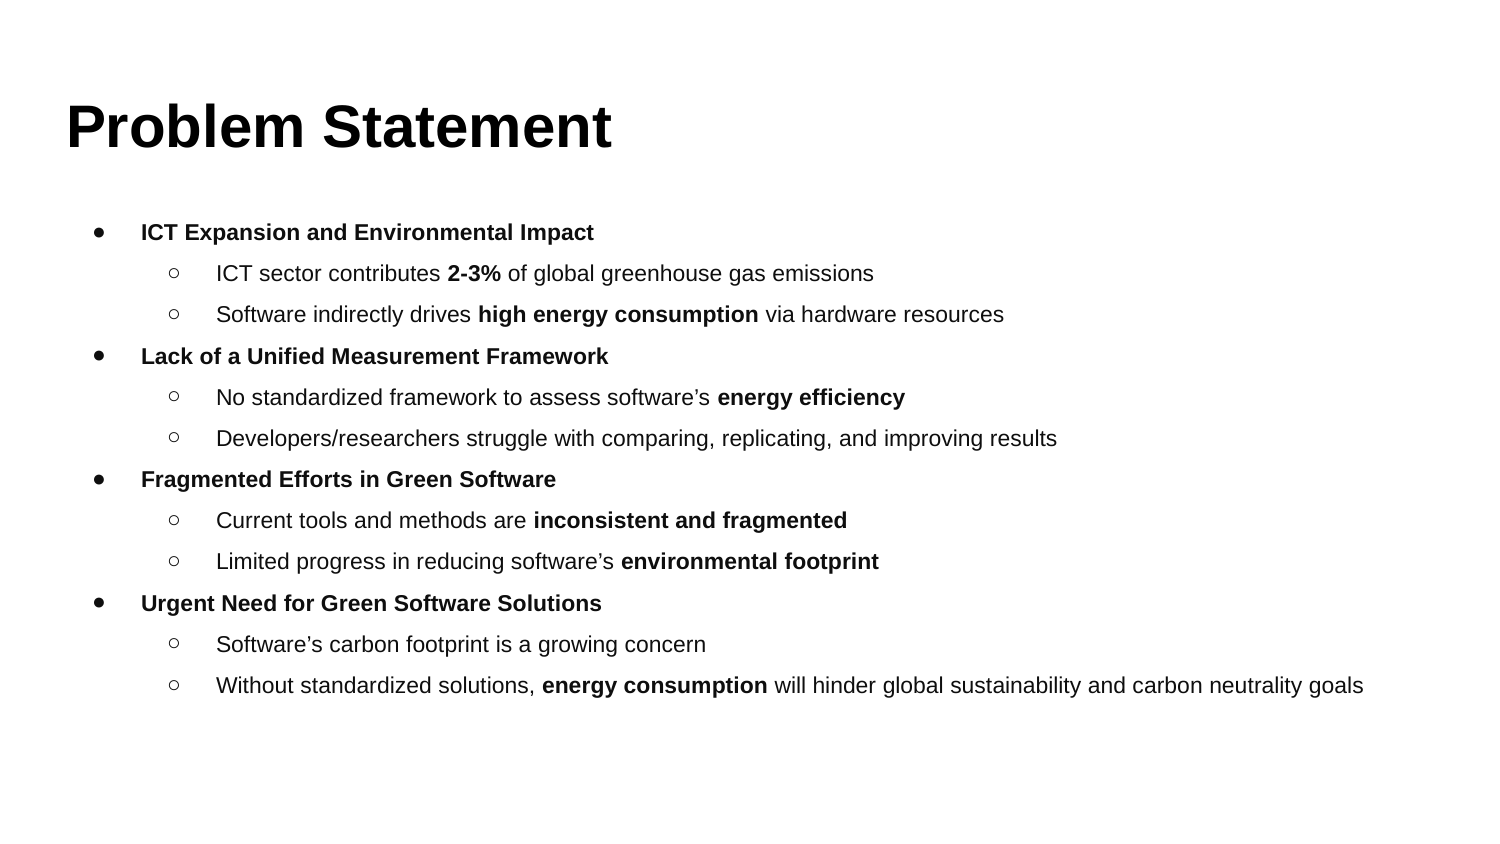

# Problem Statement
ICT Expansion and Environmental Impact
ICT sector contributes 2-3% of global greenhouse gas emissions
Software indirectly drives high energy consumption via hardware resources
Lack of a Unified Measurement Framework
No standardized framework to assess software’s energy efficiency
Developers/researchers struggle with comparing, replicating, and improving results
Fragmented Efforts in Green Software
Current tools and methods are inconsistent and fragmented
Limited progress in reducing software’s environmental footprint
Urgent Need for Green Software Solutions
Software’s carbon footprint is a growing concern
Without standardized solutions, energy consumption will hinder global sustainability and carbon neutrality goals